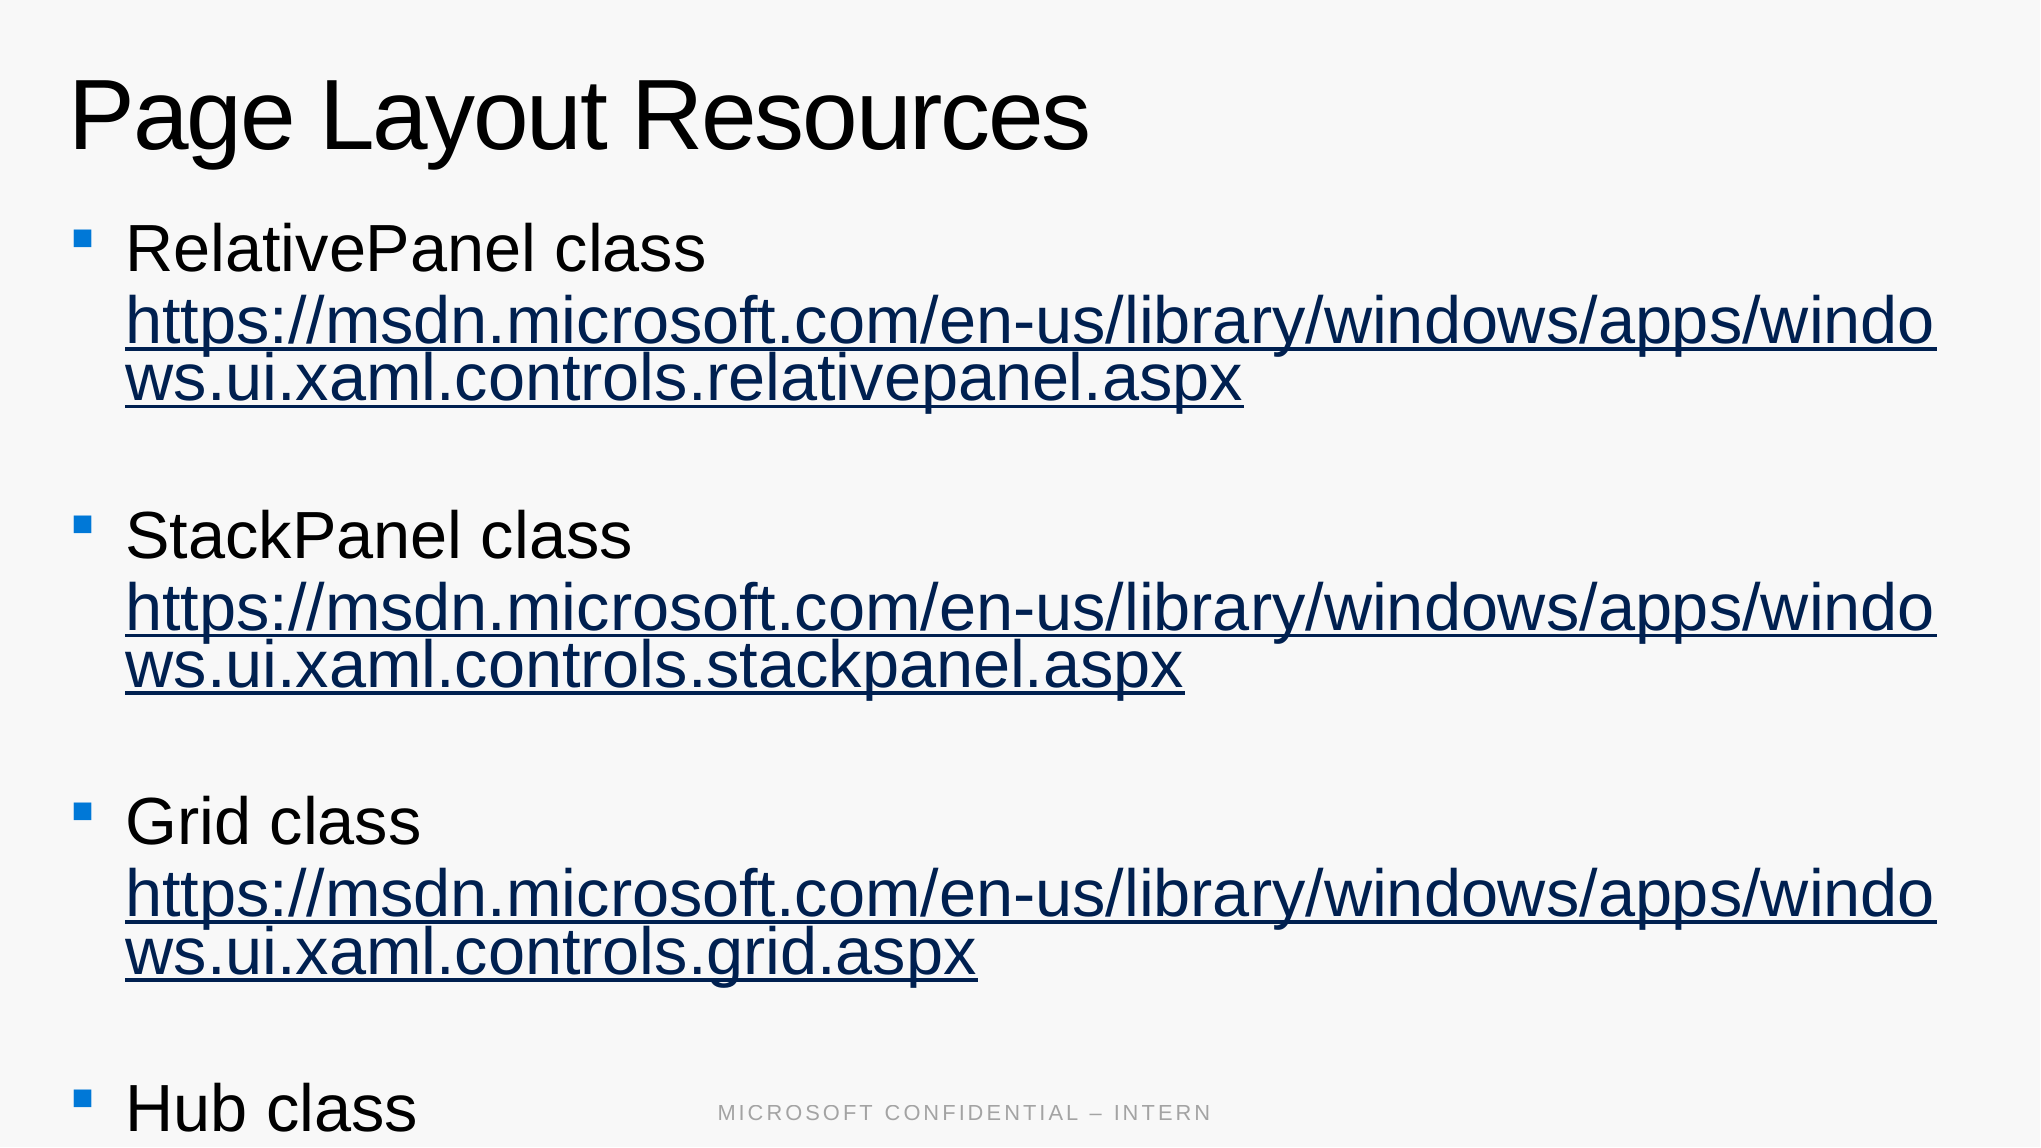

# Page Layout Resources
RelativePanel class https://msdn.microsoft.com/en-us/library/windows/apps/windows.ui.xaml.controls.relativepanel.aspx
StackPanel class https://msdn.microsoft.com/en-us/library/windows/apps/windows.ui.xaml.controls.stackpanel.aspx
Grid class https://msdn.microsoft.com/en-us/library/windows/apps/windows.ui.xaml.controls.grid.aspx
Hub class https://msdn.microsoft.com/en-us/library/windows/apps/windows.ui.xaml.controls.hub.aspx